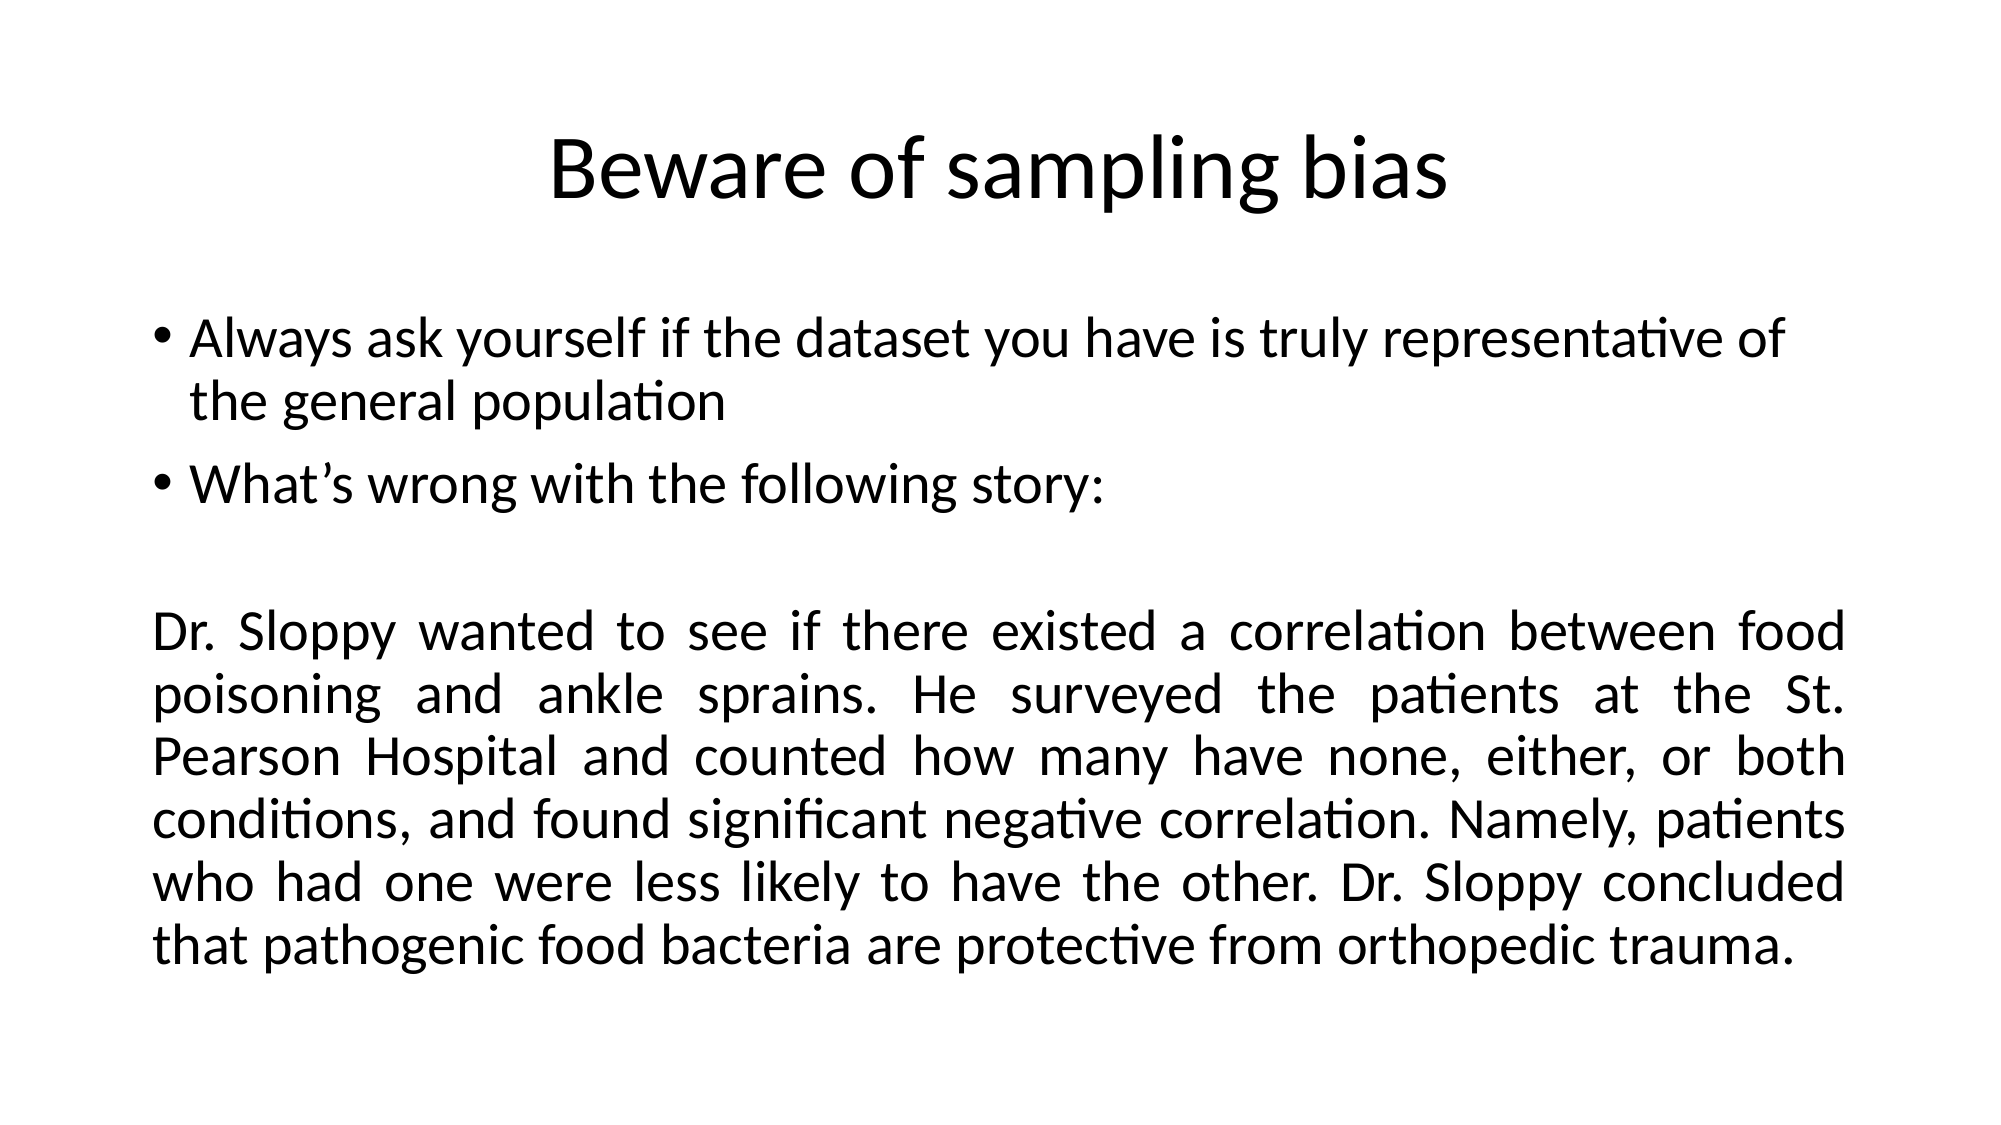

# Beware of sampling bias
Always ask yourself if the dataset you have is truly representative of the general population
What’s wrong with the following story:
Dr. Sloppy wanted to see if there existed a correlation between food poisoning and ankle sprains. He surveyed the patients at the St. Pearson Hospital and counted how many have none, either, or both conditions, and found significant negative correlation. Namely, patients who had one were less likely to have the other. Dr. Sloppy concluded that pathogenic food bacteria are protective from orthopedic trauma.